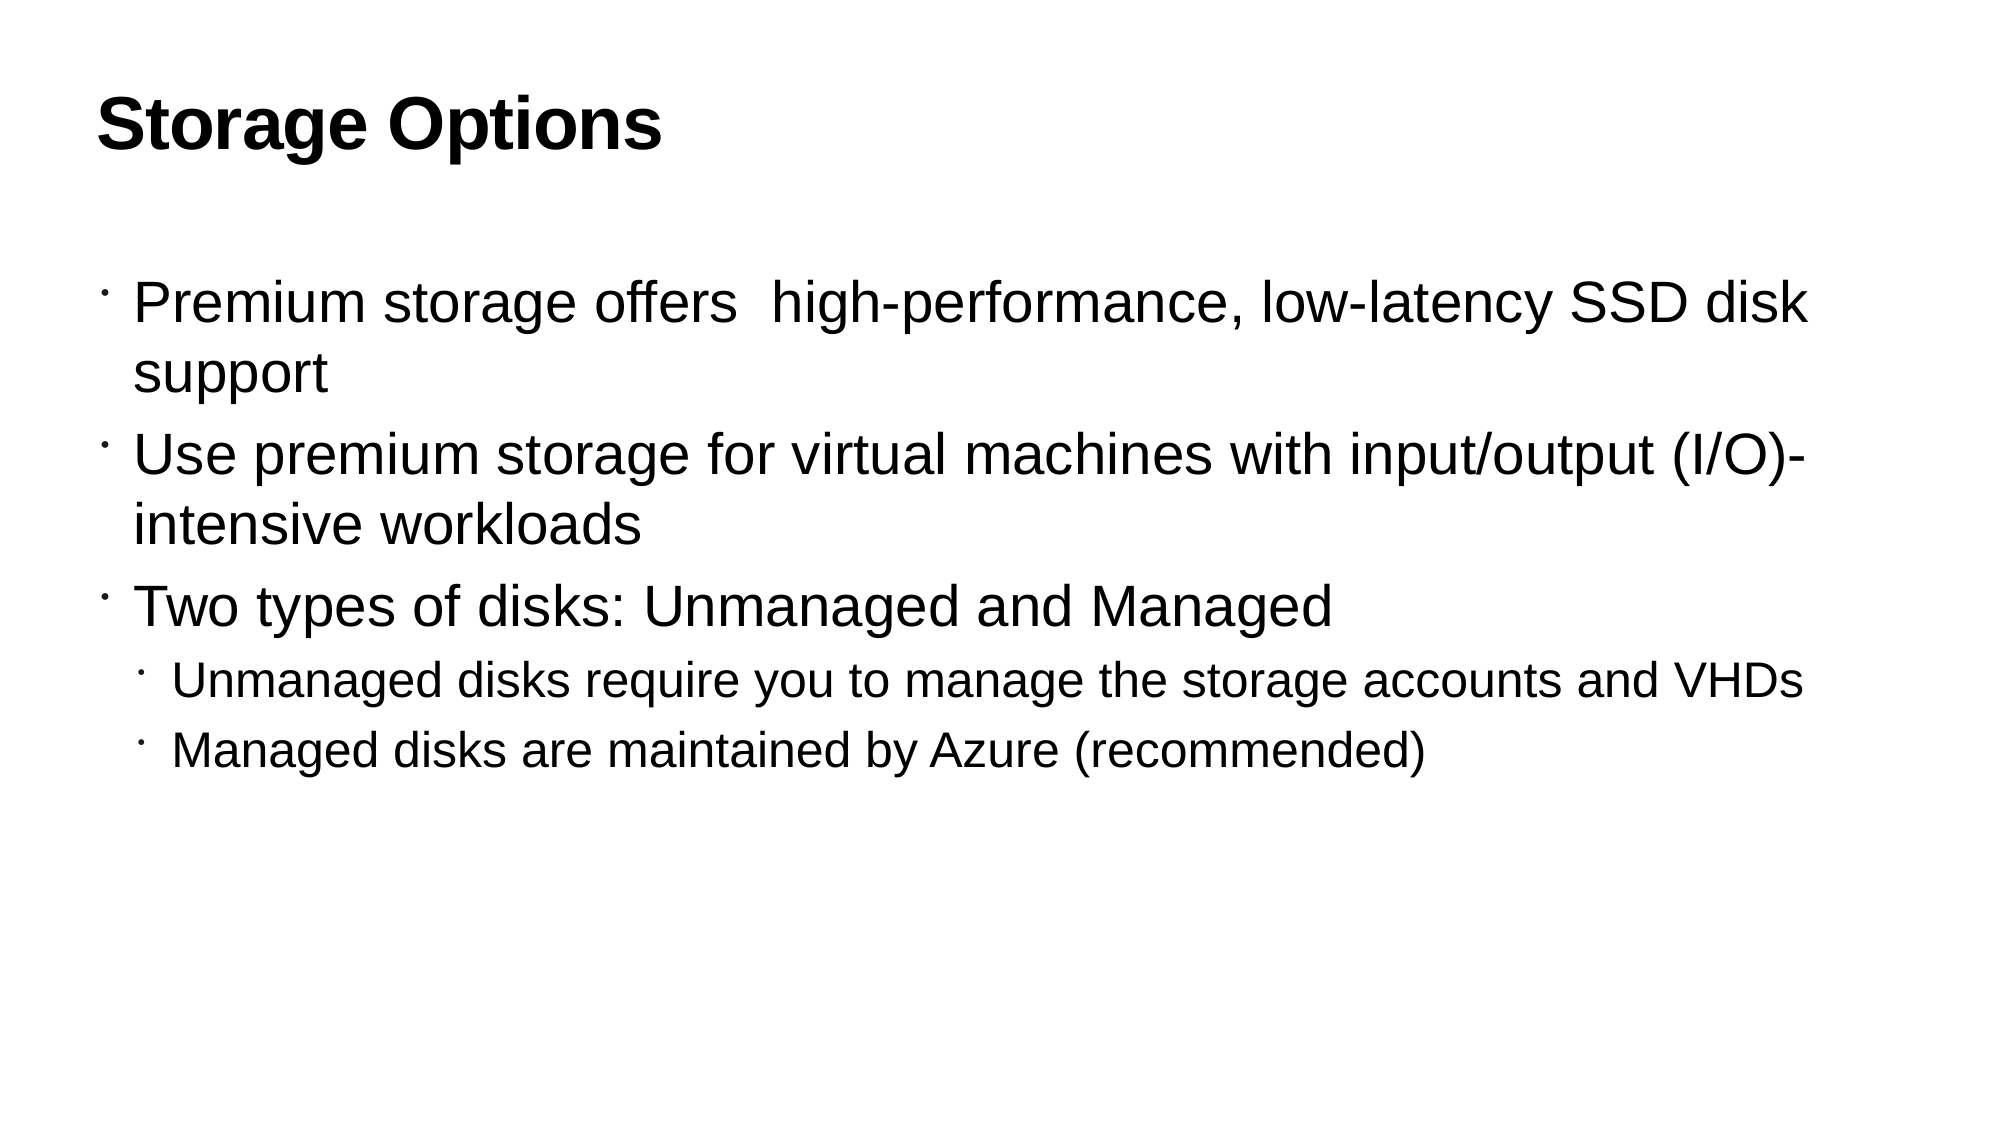

# Storage Options
Premium storage offers  high-performance, low-latency SSD disk support
Use premium storage for virtual machines with input/output (I/O)-intensive workloads
Two types of disks: Unmanaged and Managed
Unmanaged disks require you to manage the storage accounts and VHDs
Managed disks are maintained by Azure (recommended)